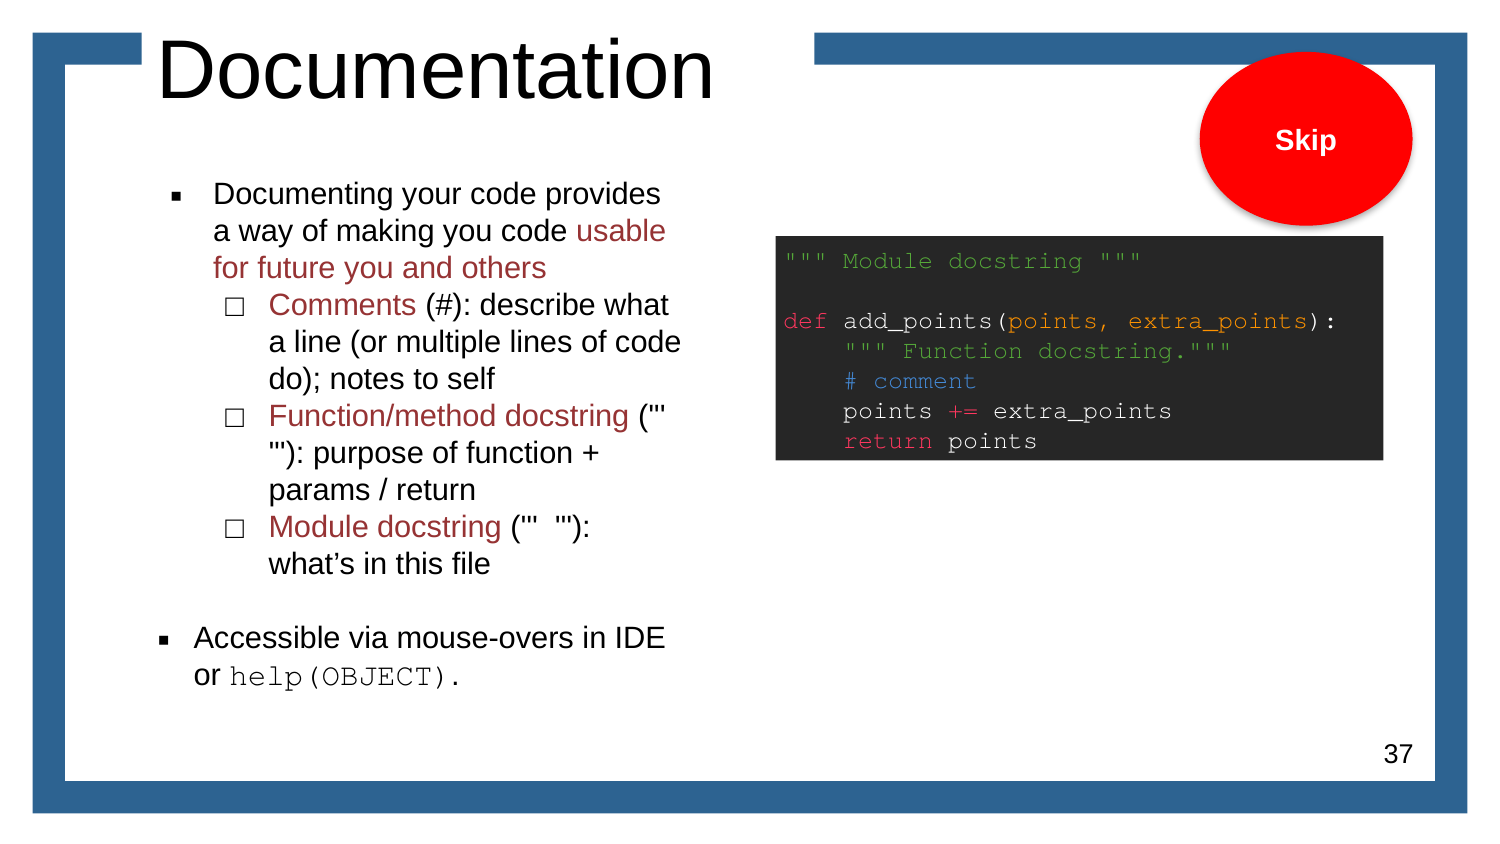

# Documentation

Skip

Documenting your code provides a way of making you code usable for future you and others
Comments (#): describe what a line (or multiple lines of code do); notes to self
Function/method docstring ('''  '''): purpose of function + params / return
Module docstring ('''  '''): what’s in this file

Accessible via mouse-overs in IDE or help(OBJECT).
""" Module docstring """

def add_points(points, extra_points):
    """ Function docstring."""
    # comment
    points += extra_points
    return points
37